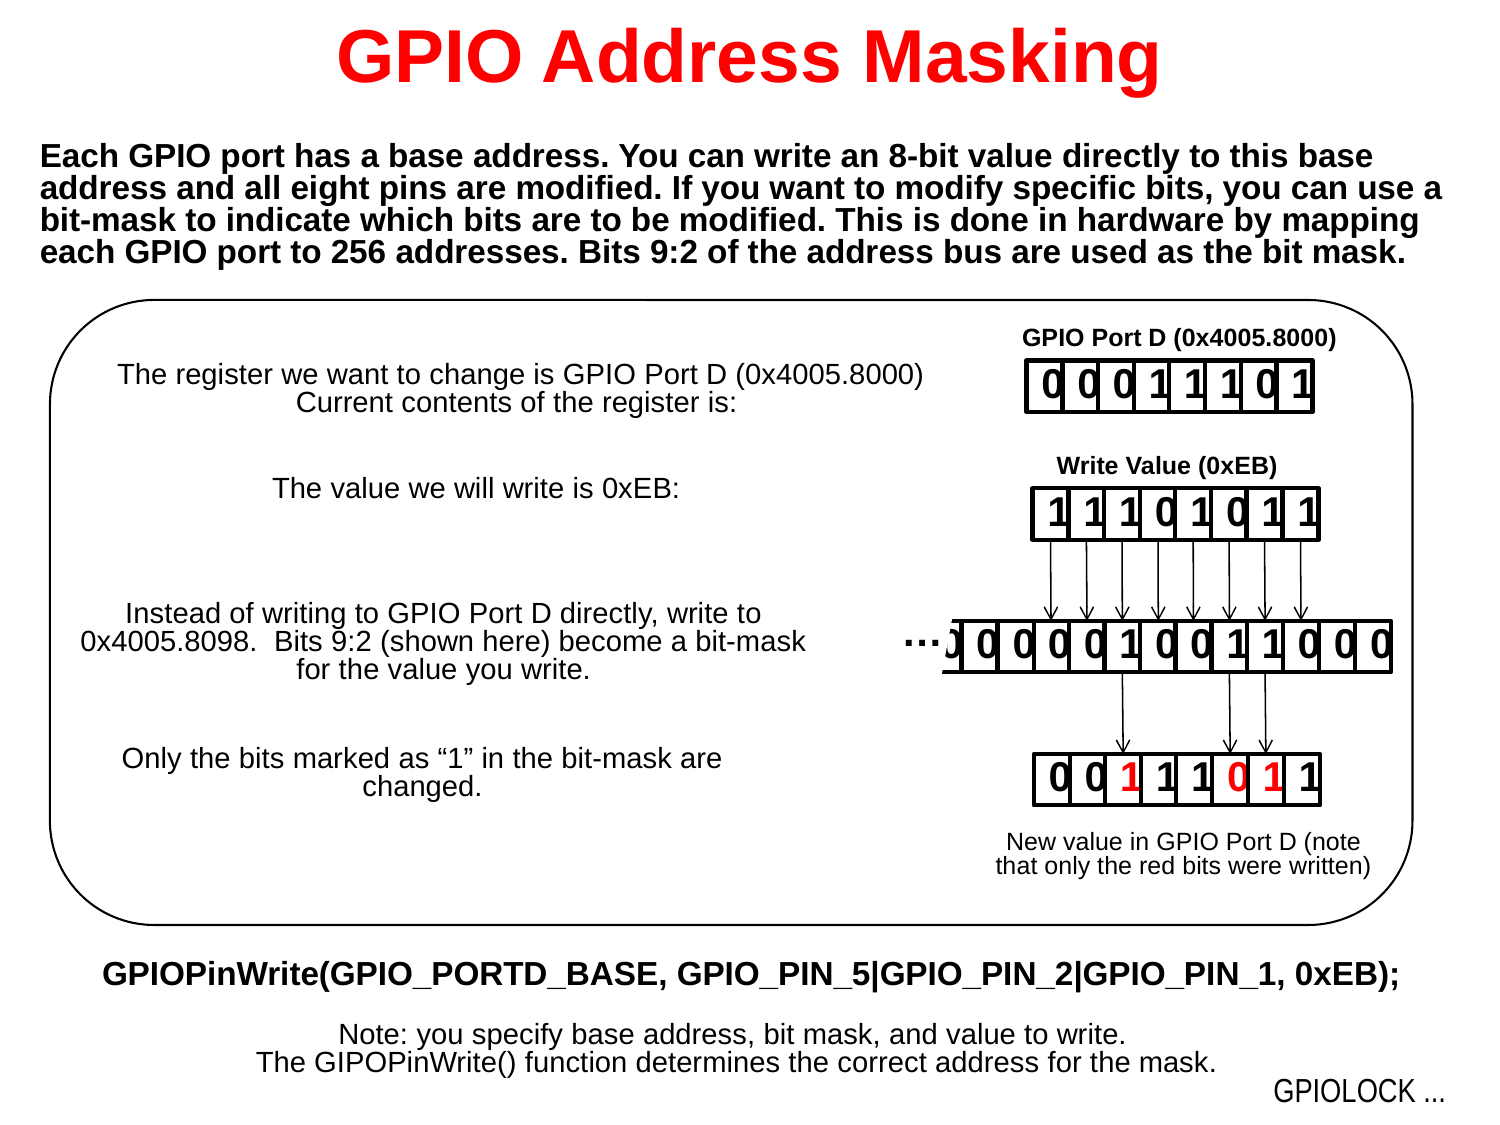

# GPIO Address Masking
Each GPIO port has a base address. You can write an 8-bit value directly to this base address and all eight pins are modified. If you want to modify specific bits, you can use a bit-mask to indicate which bits are to be modified. This is done in hardware by mapping each GPIO port to 256 addresses. Bits 9:2 of the address bus are used as the bit mask.

GPIO Port D (0x4005.8000)
The register we want to change is GPIO Port D (0x4005.8000)
Current contents of the register is:
0
0
0
1
1
1
0
1
Write Value (0xEB)
The value we will write is 0xEB:
1
1
1
0
1
0
1
1

…
0
0
0
0
0
1
0
0
1
1
0
0
0
Instead of writing to GPIO Port D directly, write to 0x4005.8098.  Bits 9:2 (shown here) become a bit-mask for the value you write.
Only the bits marked as “1” in the bit-mask are changed.
0
0
1
1
1
0
1
1
New value in GPIO Port D (note that only the red bits were written)
GPIOPinWrite(GPIO_PORTD_BASE, GPIO_PIN_5|GPIO_PIN_2|GPIO_PIN_1, 0xEB);
Note: you specify base address, bit mask, and value to write.
The GIPOPinWrite() function determines the correct address for the mask.

GPIOLOCK ...